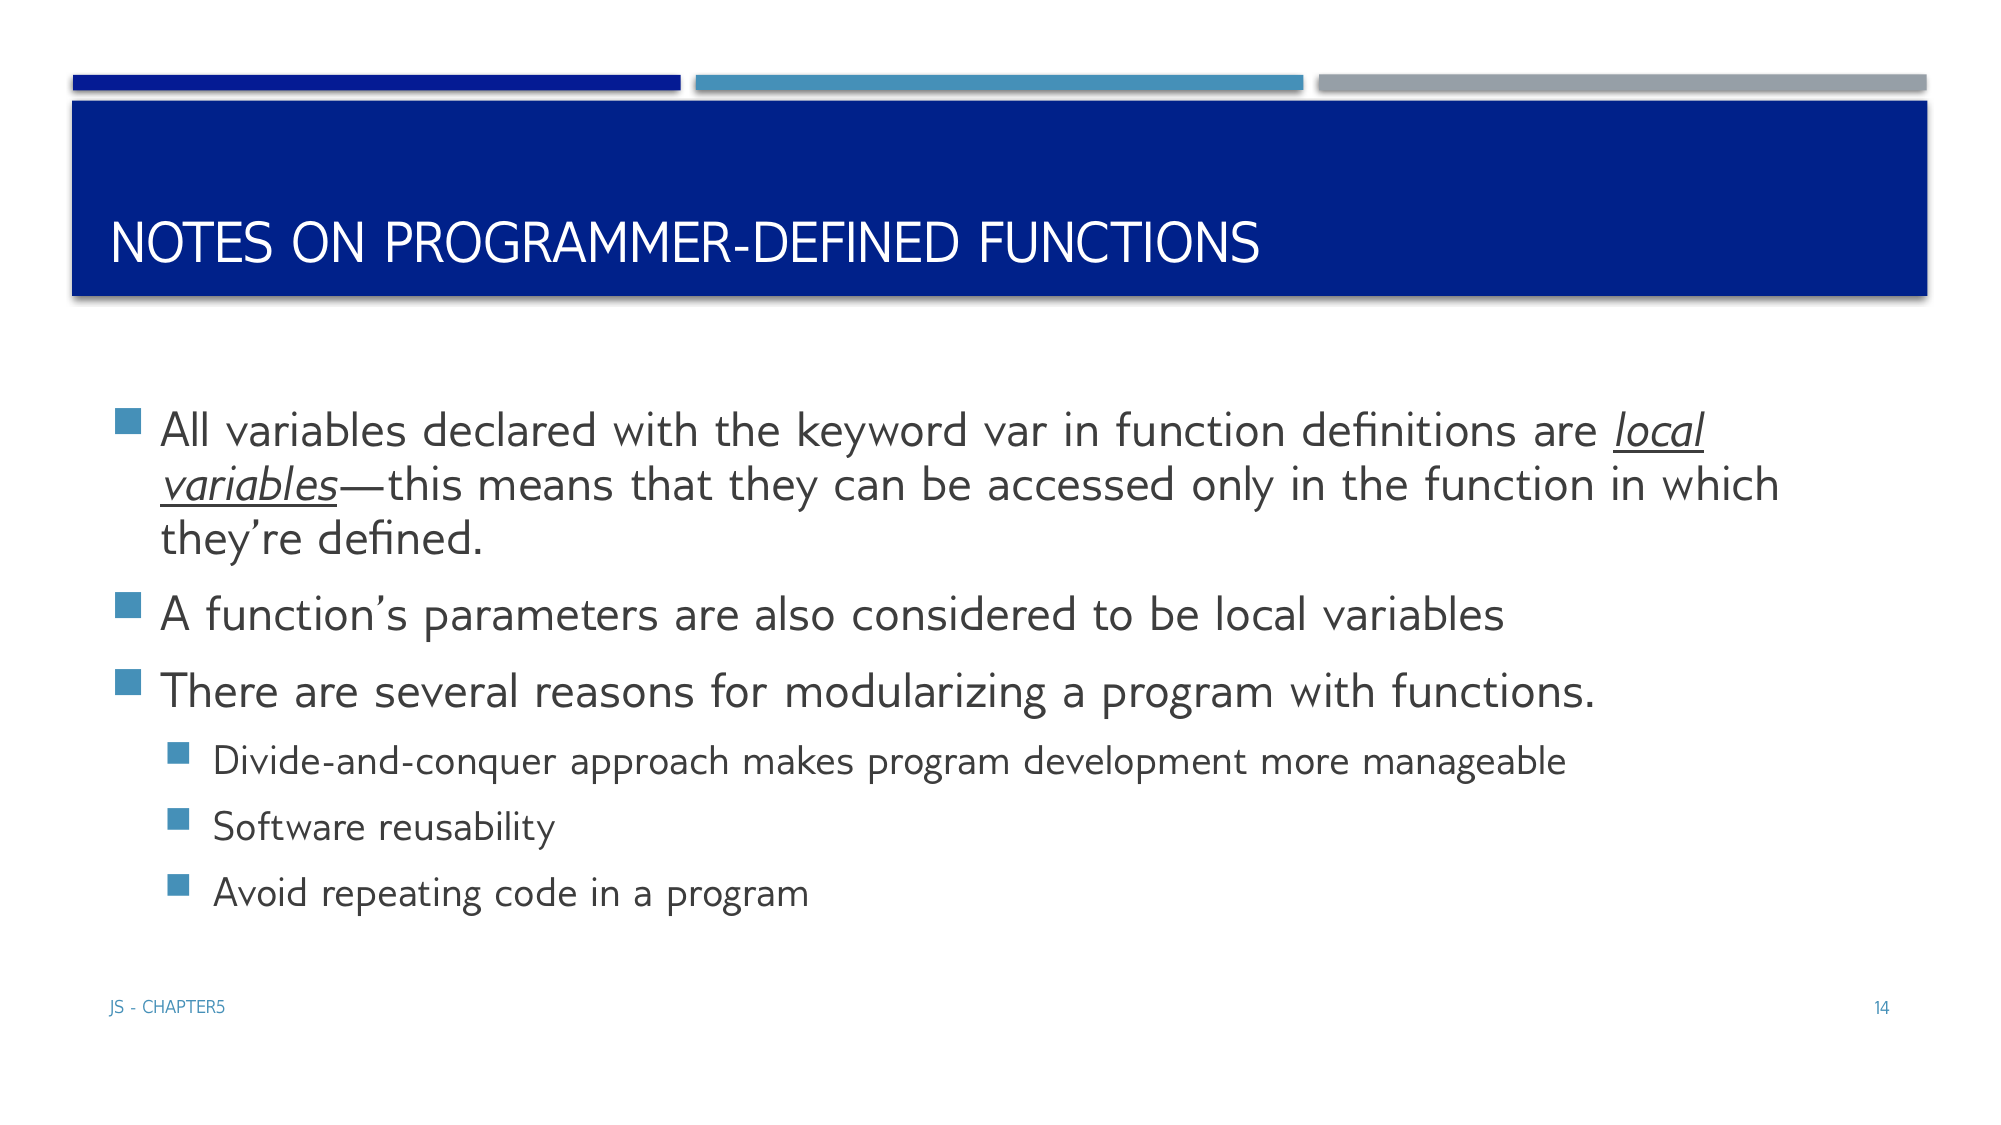

# Notes on Programmer-Defined Functions
All variables declared with the keyword var in function definitions are local variables—this means that they can be accessed only in the function in which they’re defined.
A function’s parameters are also considered to be local variables
There are several reasons for modularizing a program with functions.
Divide-and-conquer approach makes program development more manageable
Software reusability
Avoid repeating code in a program
JS - Chapter5
14